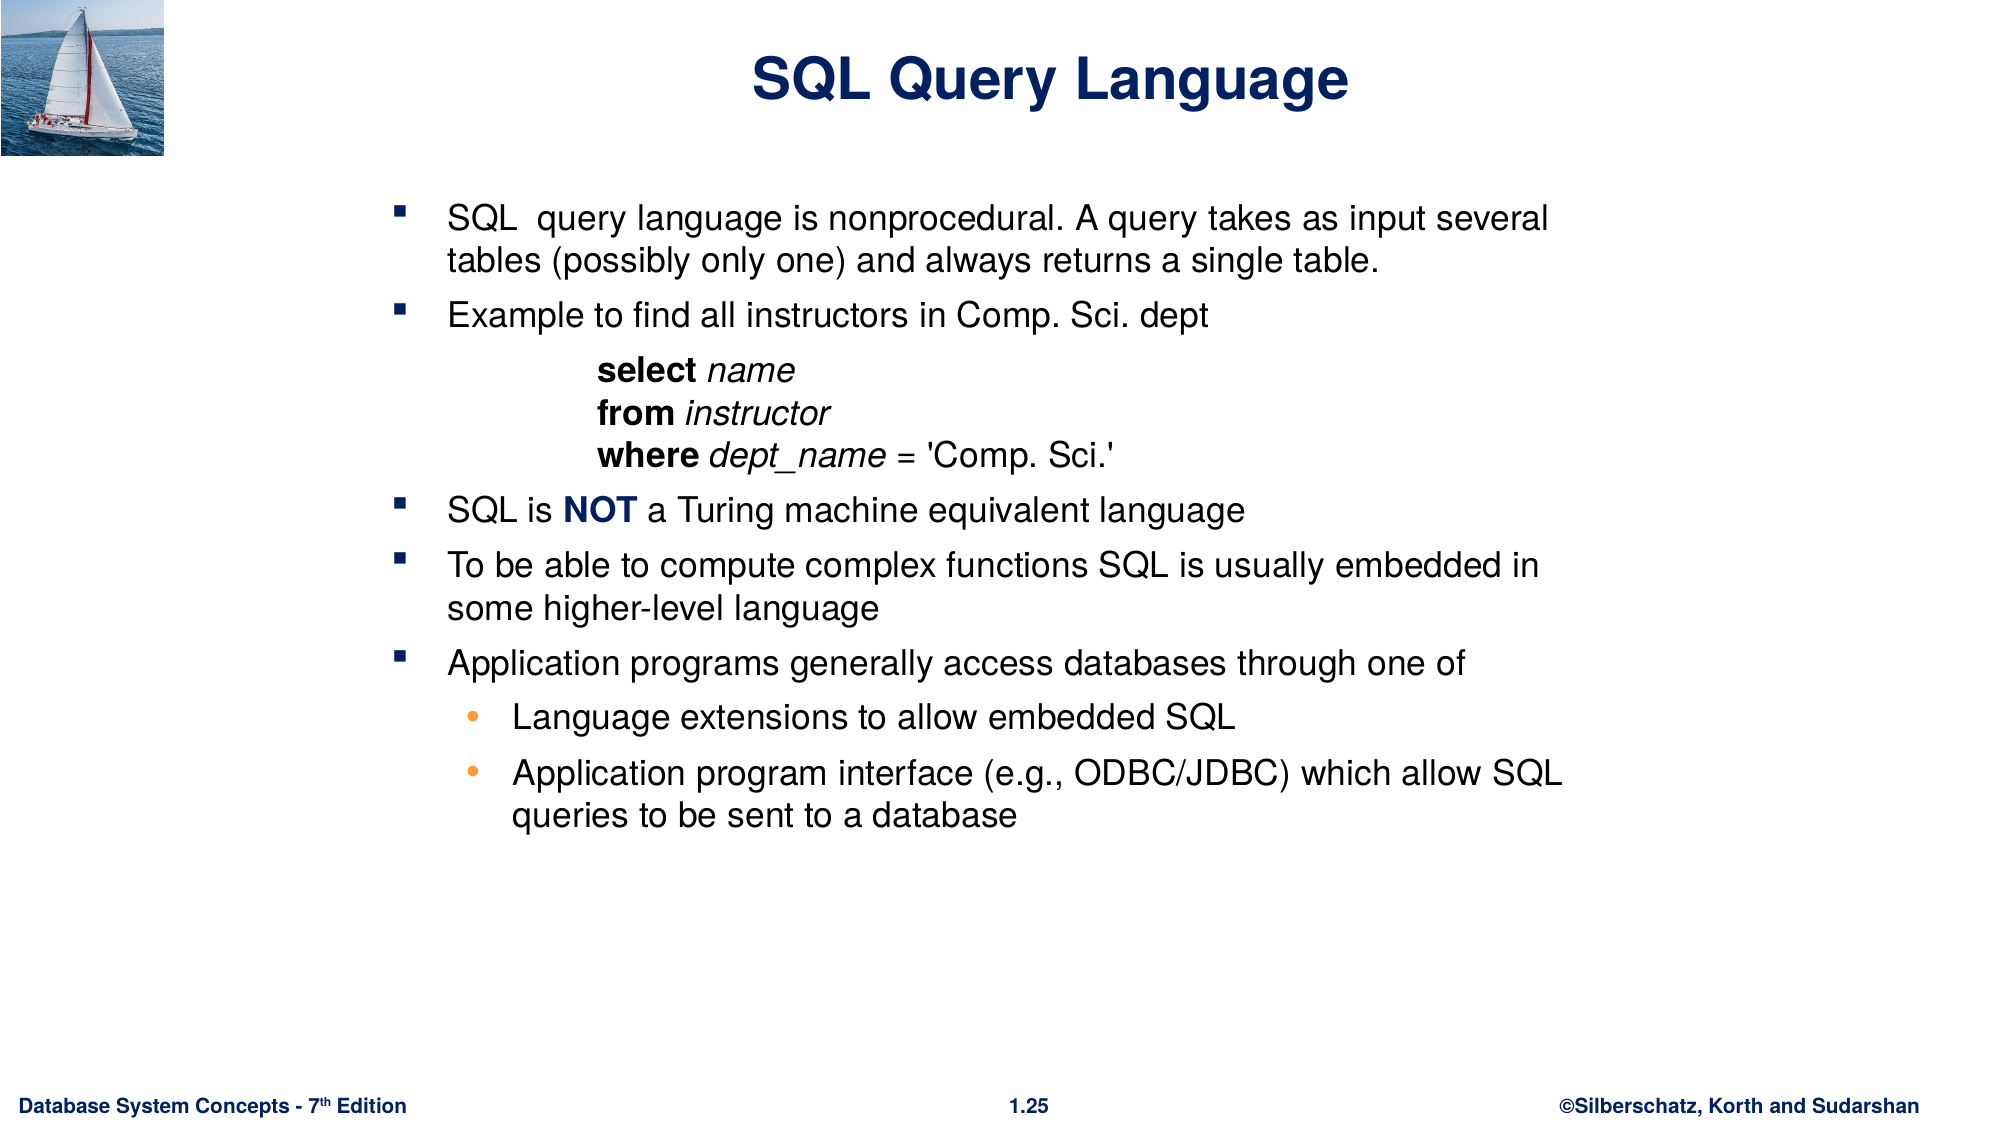

# SQL Query Language
SQL  query language is nonprocedural. A query takes as input several tables (possibly only one) and always returns a single table.
Example to find all instructors in Comp. Sci. dept
		select name
	from instructor
	where dept_name = 'Comp. Sci.'
SQL is NOT a Turing machine equivalent language
To be able to compute complex functions SQL is usually embedded in some higher-level language
Application programs generally access databases through one of
Language extensions to allow embedded SQL
Application program interface (e.g., ODBC/JDBC) which allow SQL queries to be sent to a database